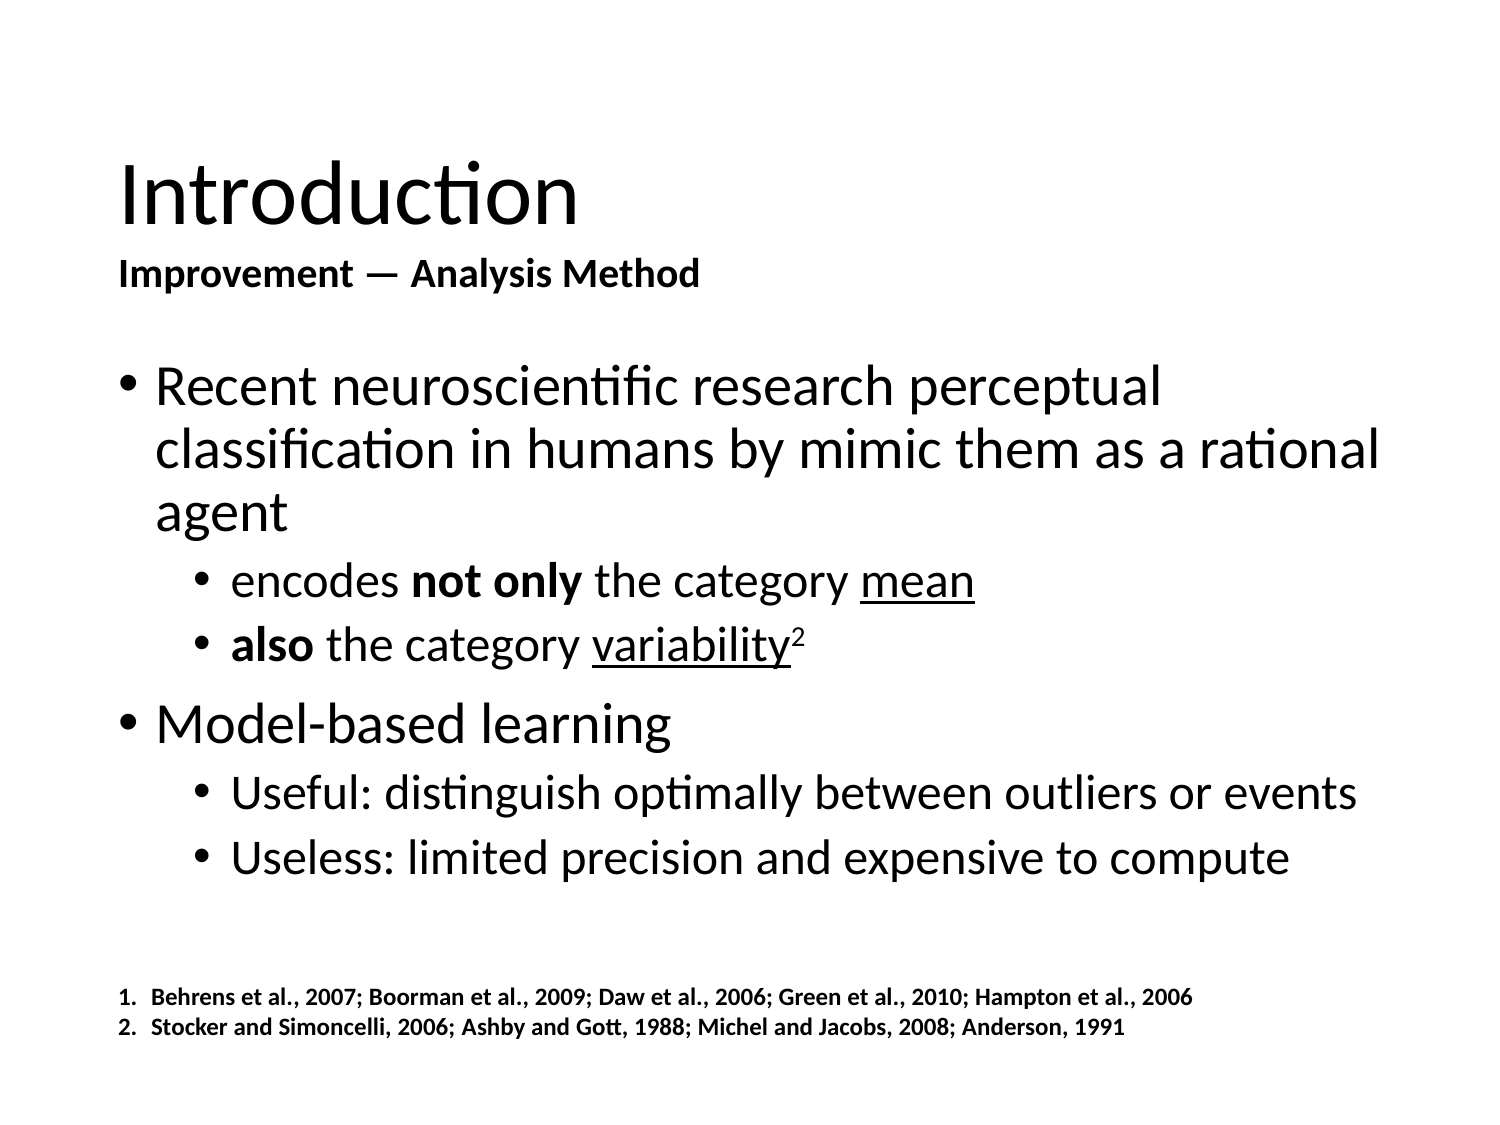

# Introduction
Improvement — Analysis Method
Recent neuroscientific research perceptual classification in humans by mimic them as a rational agent
encodes not only the category mean
also the category variability2
Model-based learning
Useful: distinguish optimally between outliers or events
Useless: limited precision and expensive to compute
Behrens et al., 2007; Boorman et al., 2009; Daw et al., 2006; Green et al., 2010; Hampton et al., 2006
Stocker and Simoncelli, 2006; Ashby and Gott, 1988; Michel and Jacobs, 2008; Anderson, 1991